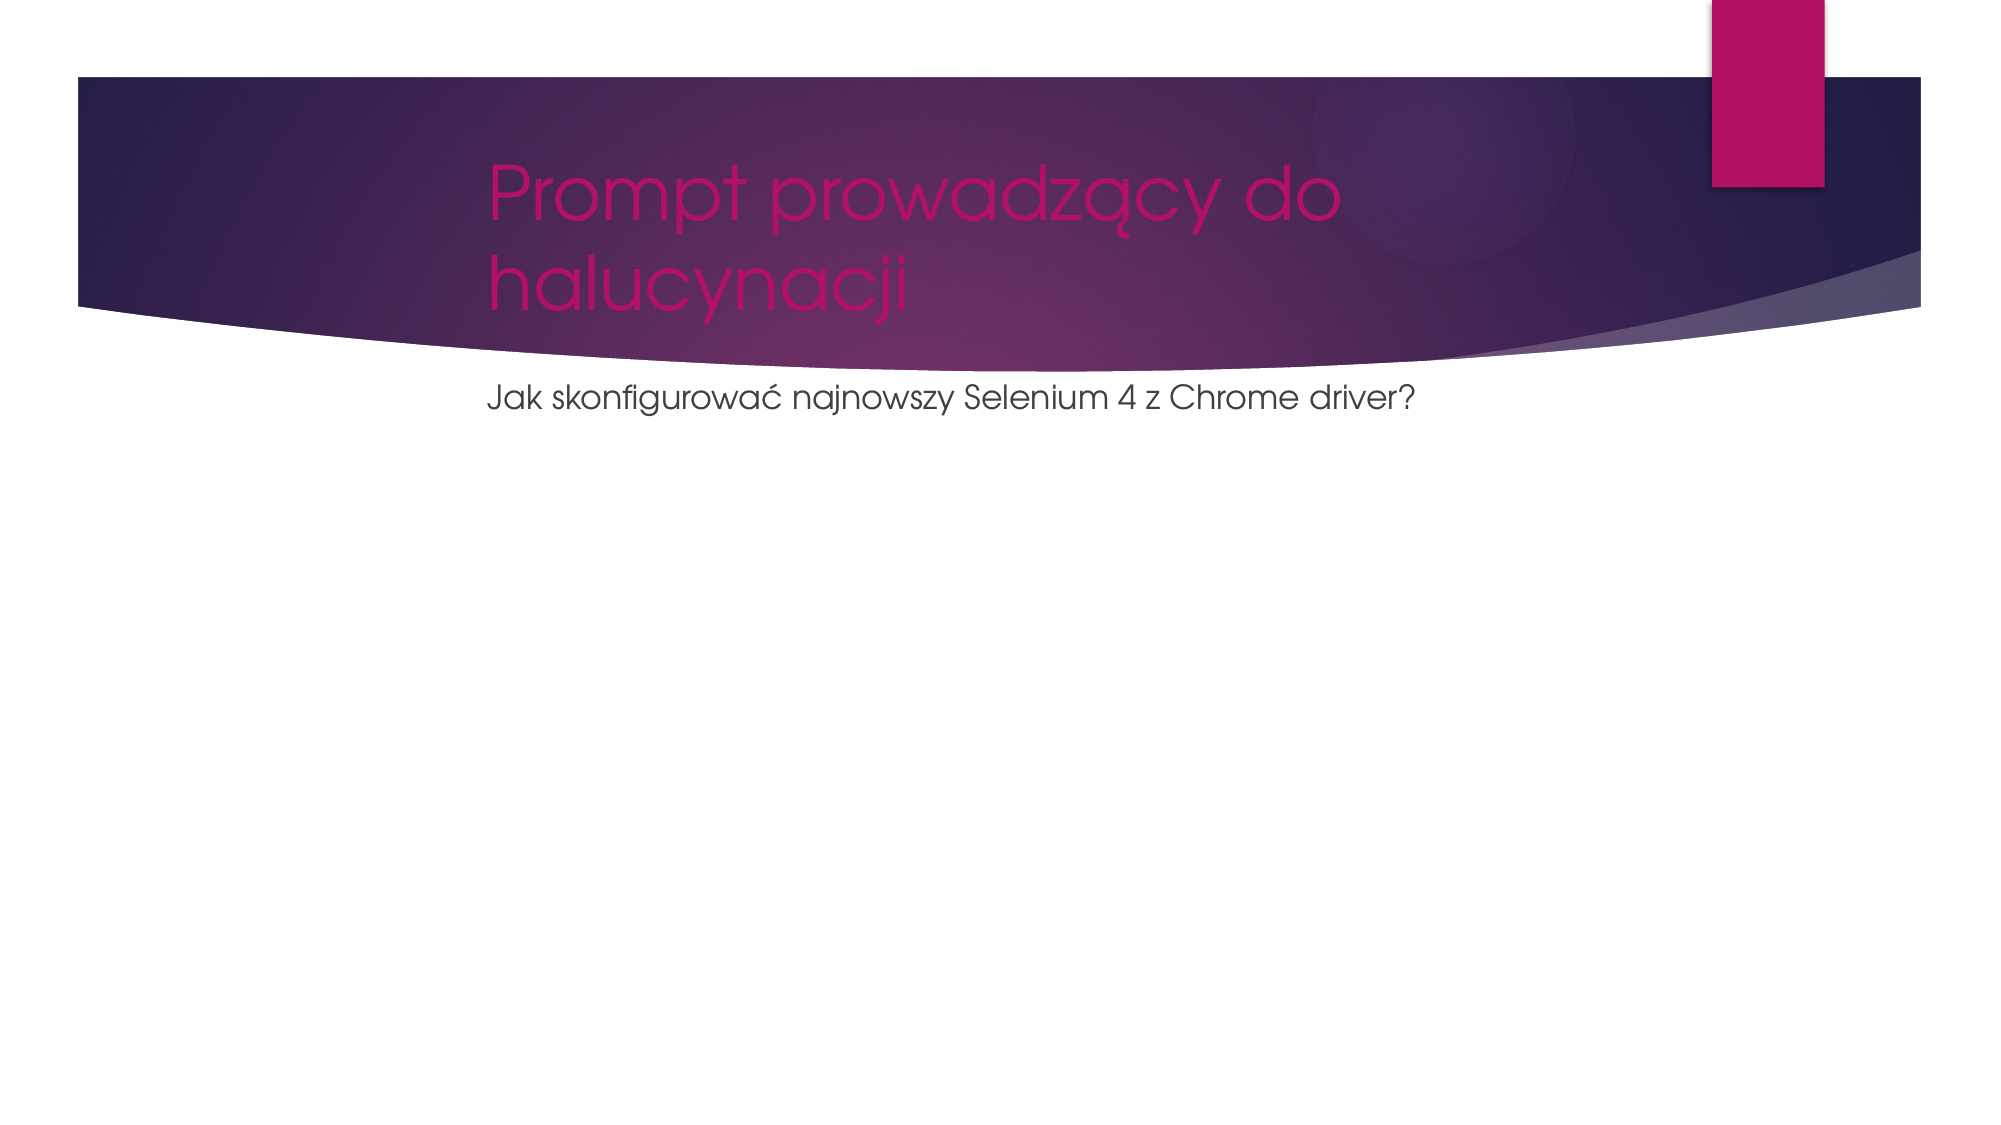

# Prompt prowadzący do halucynacji
Jak skonfigurować najnowszy Selenium 4 z Chrome driver?